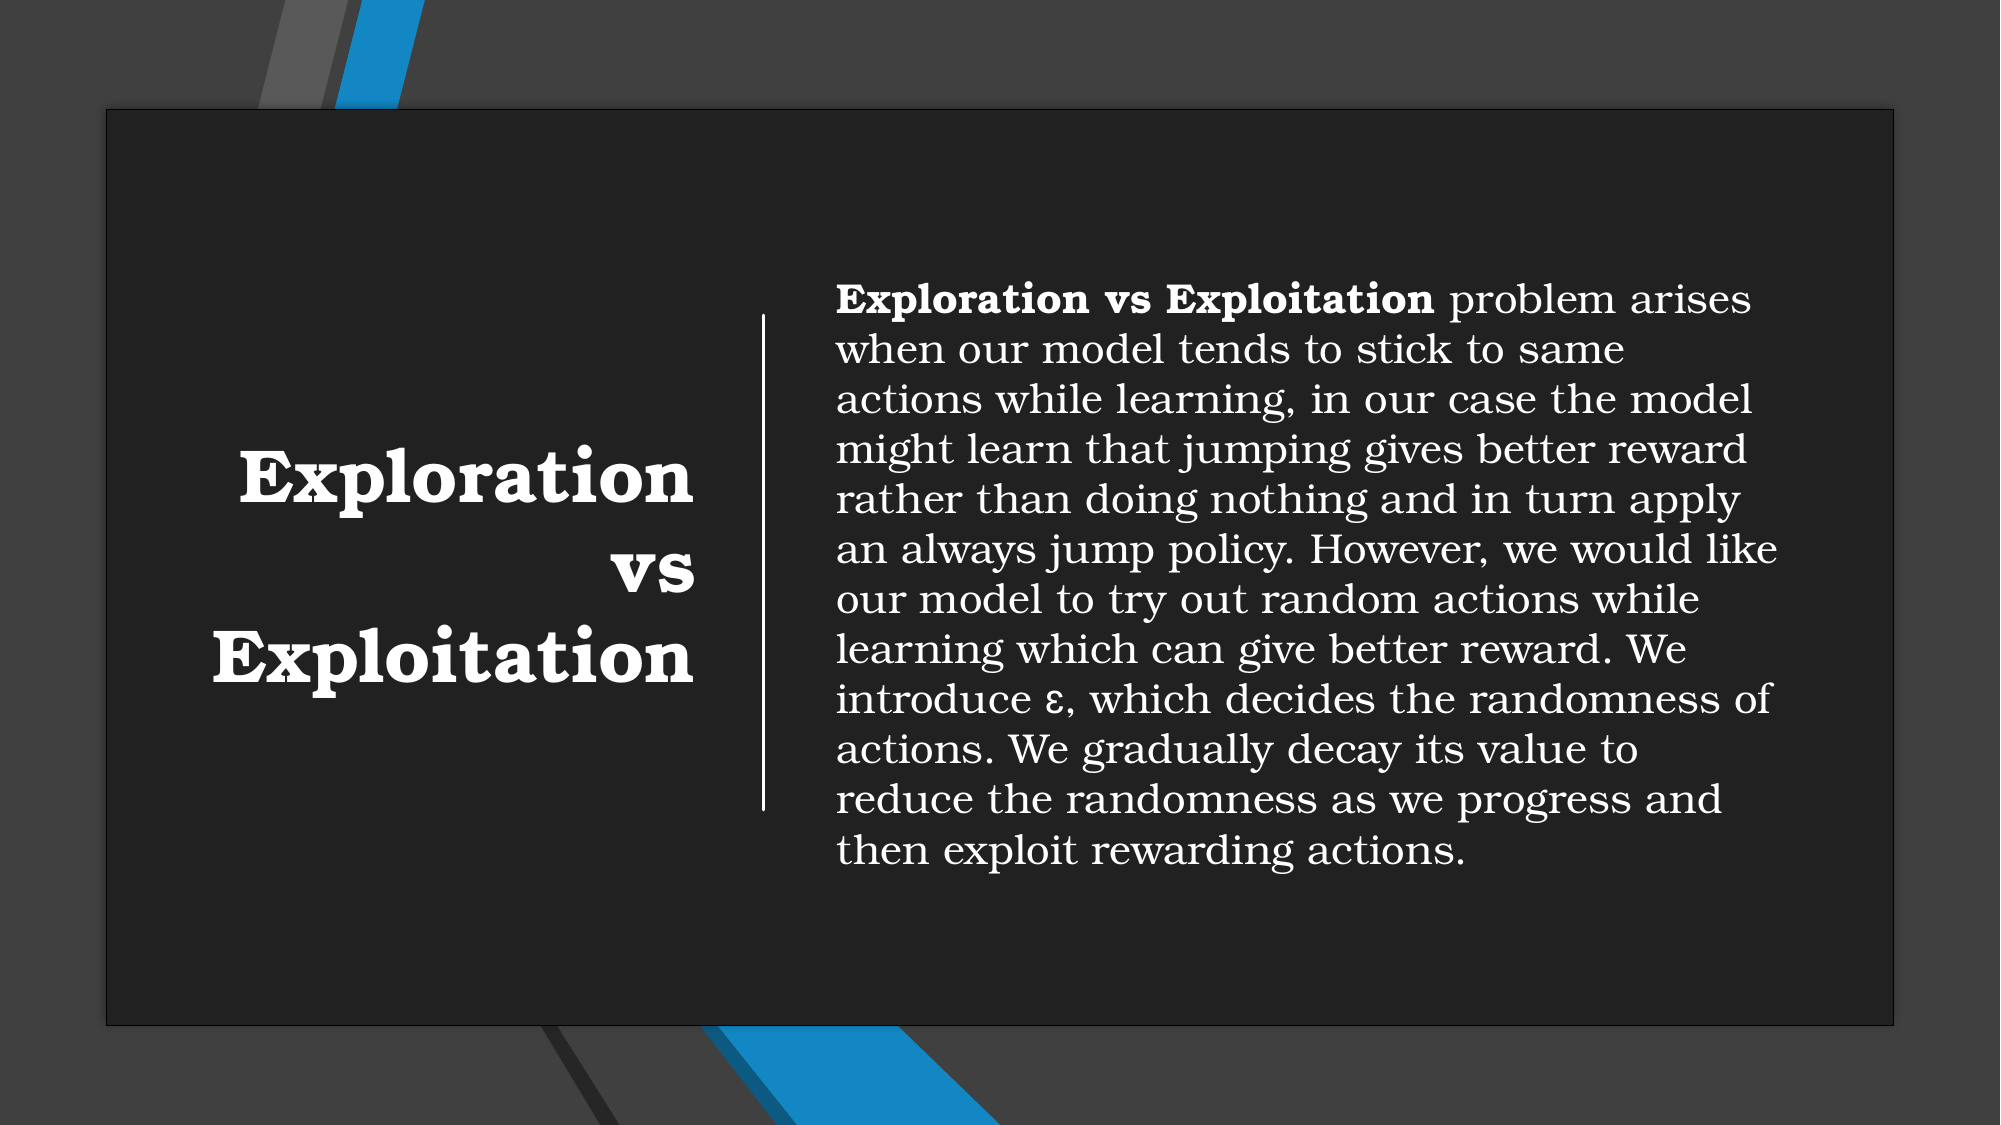

# Exploration vs Exploitation
Exploration vs Exploitation problem arises when our model tends to stick to same actions while learning, in our case the model might learn that jumping gives better reward rather than doing nothing and in turn apply an always jump policy. However, we would like our model to try out random actions while learning which can give better reward. We introduce ɛ, which decides the randomness of actions. We gradually decay its value to reduce the randomness as we progress and then exploit rewarding actions.